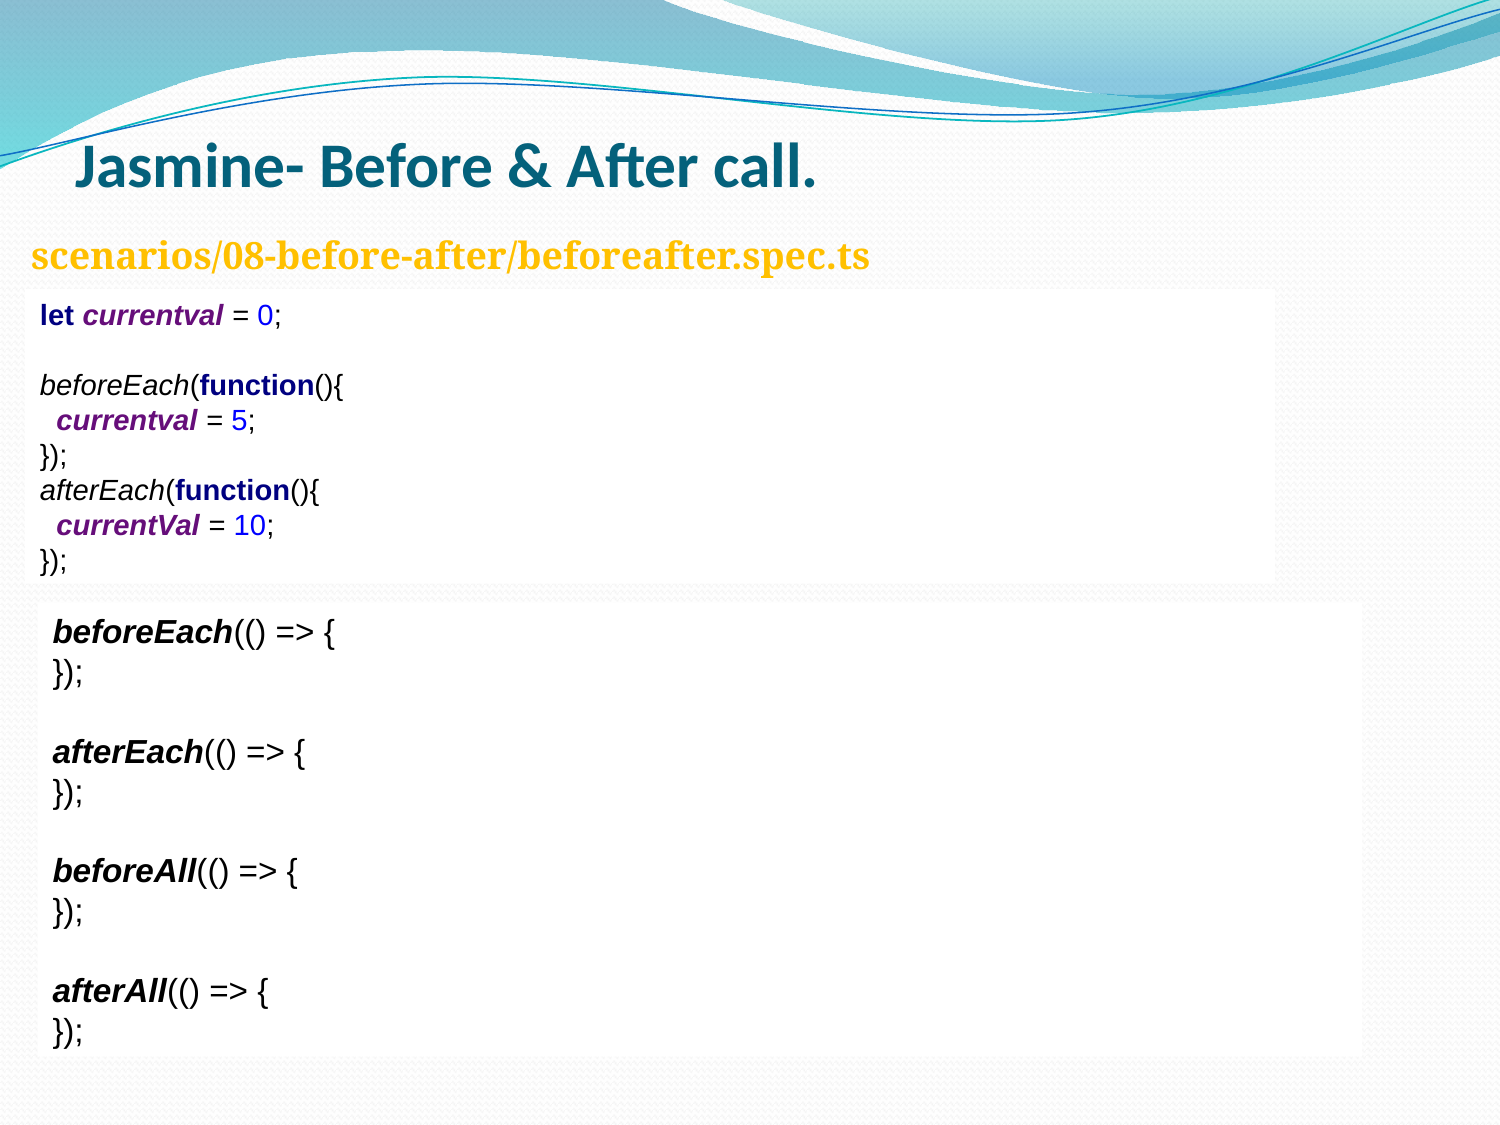

# Jasmine- Before & After call.
scenarios/08-before-after/beforeafter.spec.ts
let currentval = 0;
beforeEach(function(){
  currentval = 5;
});
afterEach(function(){
  currentVal = 10;
});
beforeEach(() => {
});
afterEach(() => {
});
beforeAll(() => {
});
afterAll(() => {
});